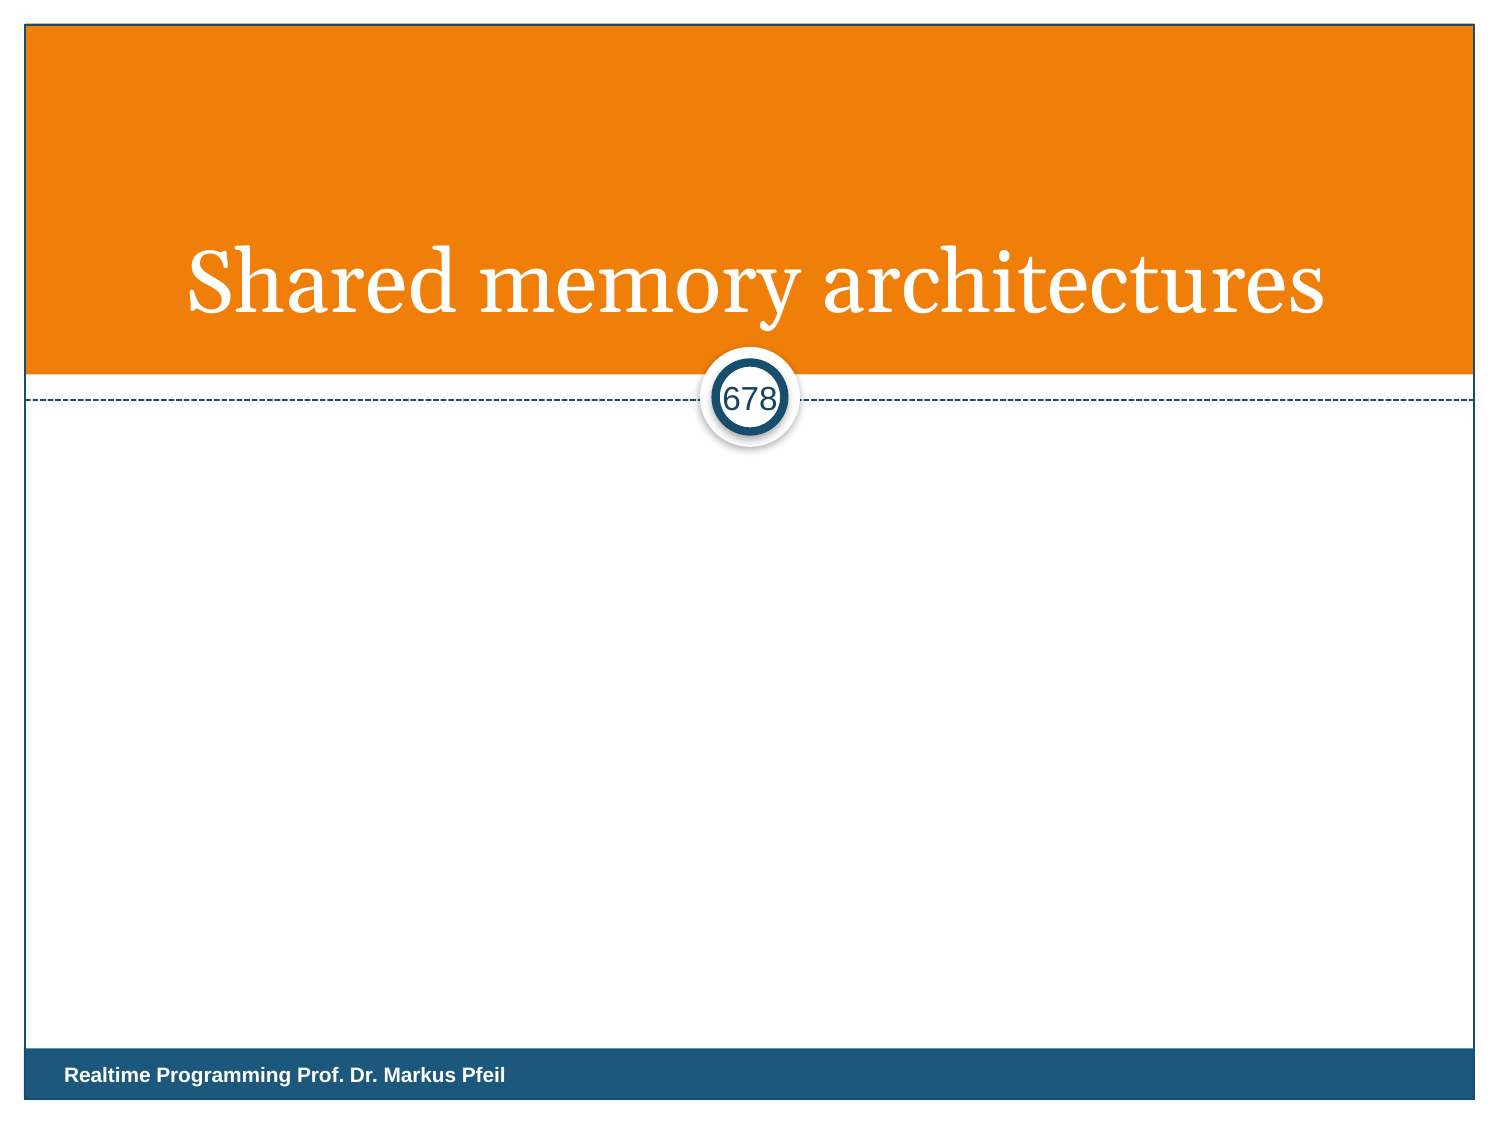

# Shared memory architectures
678

Realtime Programming Prof. Dr. Markus Pfeil